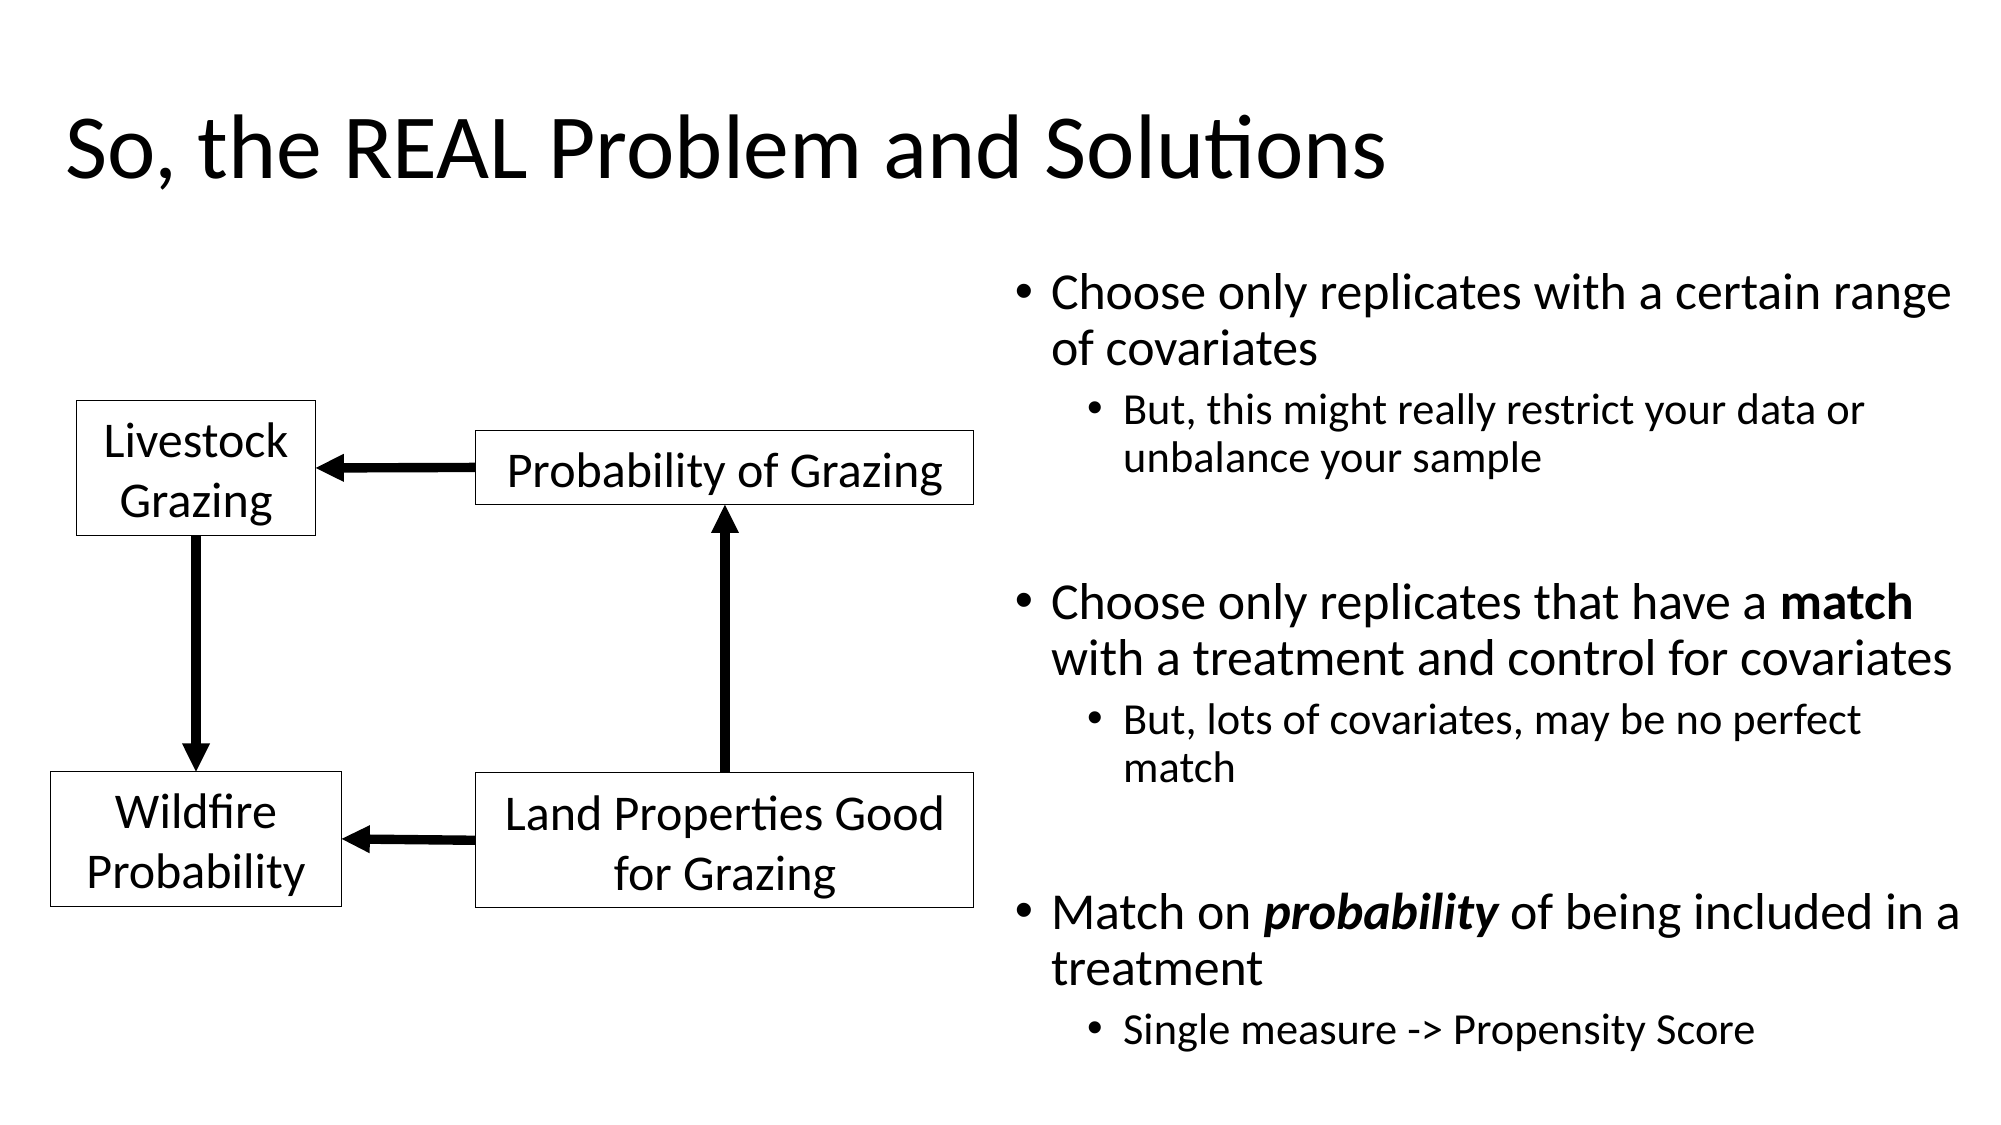

# So, the REAL Problem and Solutions
Choose only replicates with a certain range of covariates
But, this might really restrict your data or unbalance your sample

Choose only replicates that have a match with a treatment and control for covariates
But, lots of covariates, may be no perfect match

Match on probability of being included in a treatment
Single measure -> Propensity Score
Livestock Grazing
Probability of Grazing
Wildfire
Probability
Land Properties Good for Grazing